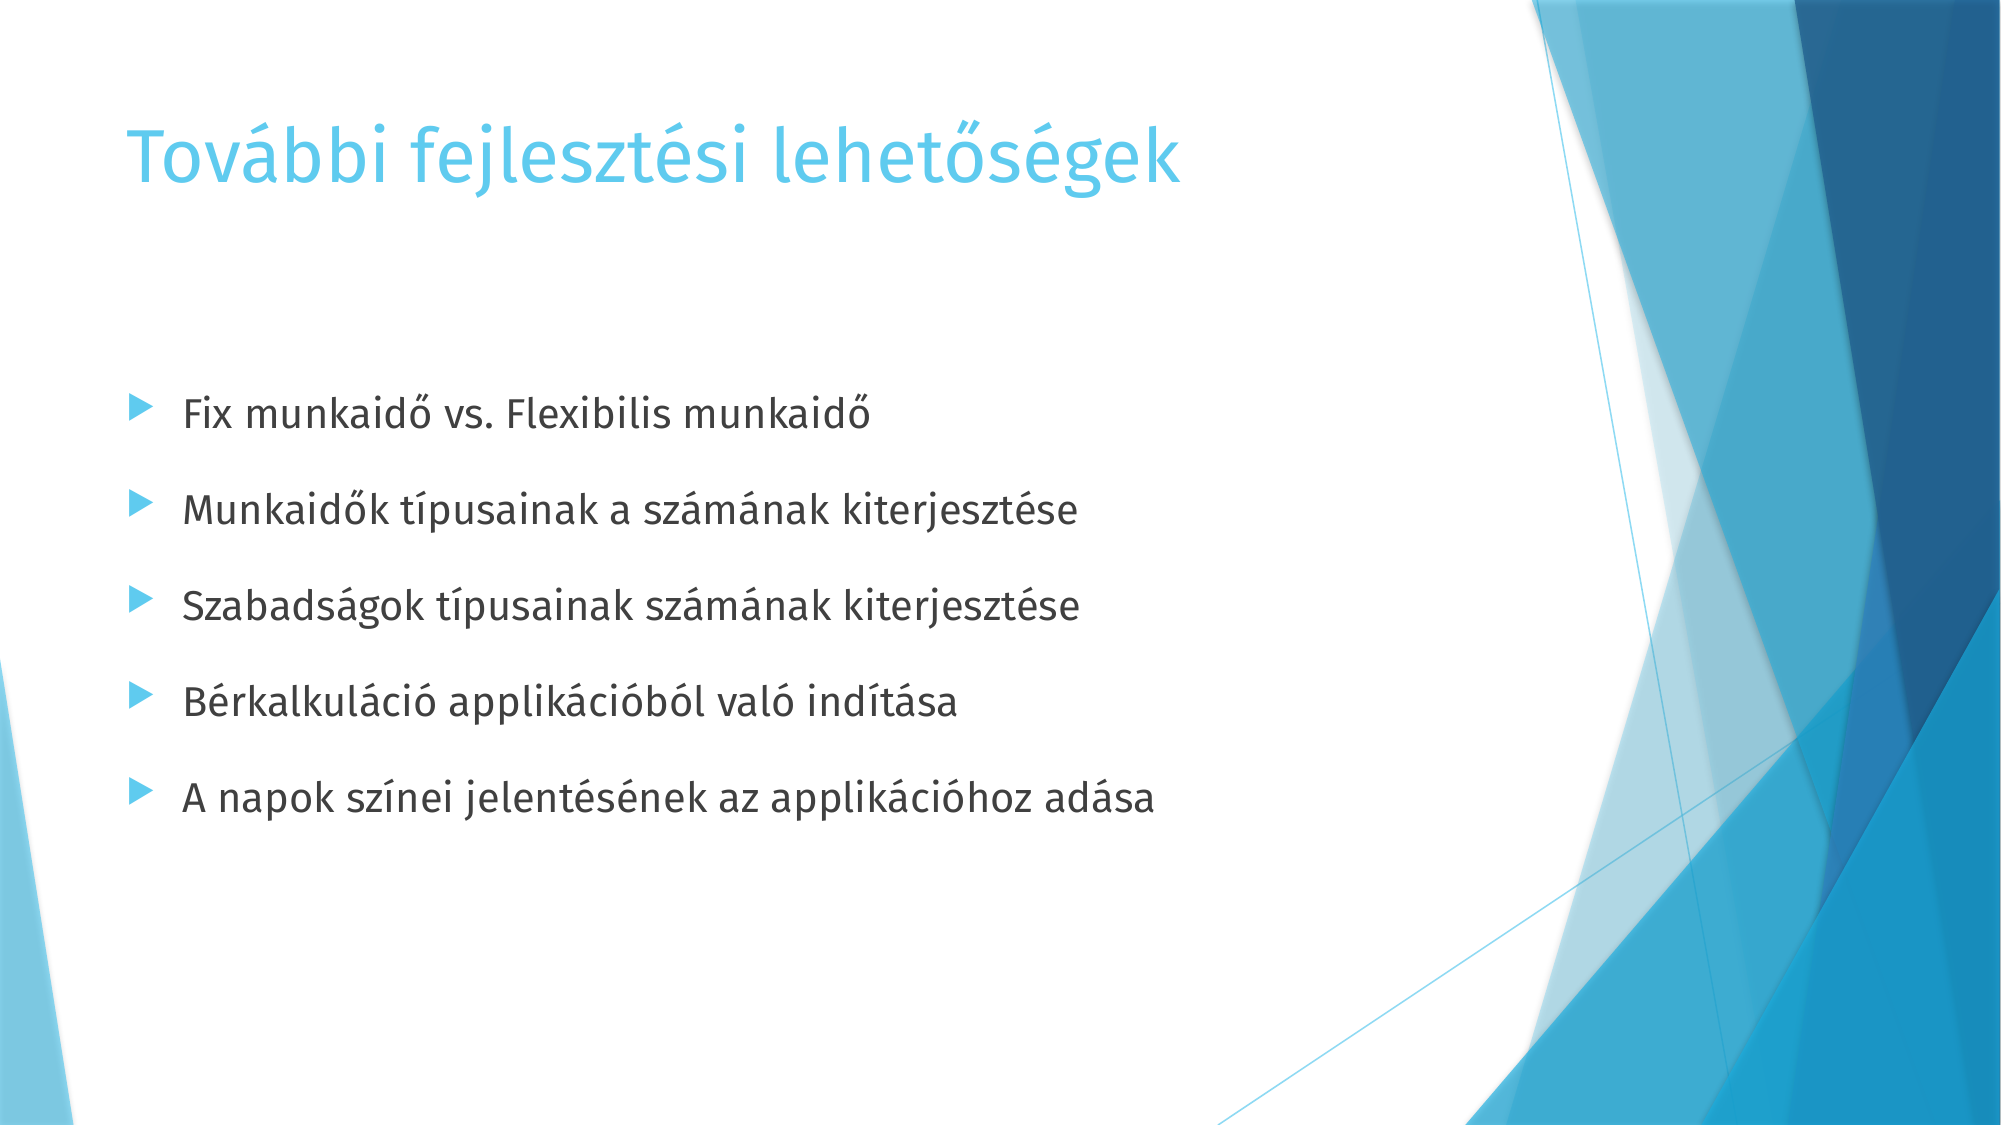

# További fejlesztési lehetőségek
Fix munkaidő vs. Flexibilis munkaidő
Munkaidők típusainak a számának kiterjesztése
Szabadságok típusainak számának kiterjesztése
Bérkalkuláció applikációból való indítása
A napok színei jelentésének az applikációhoz adása